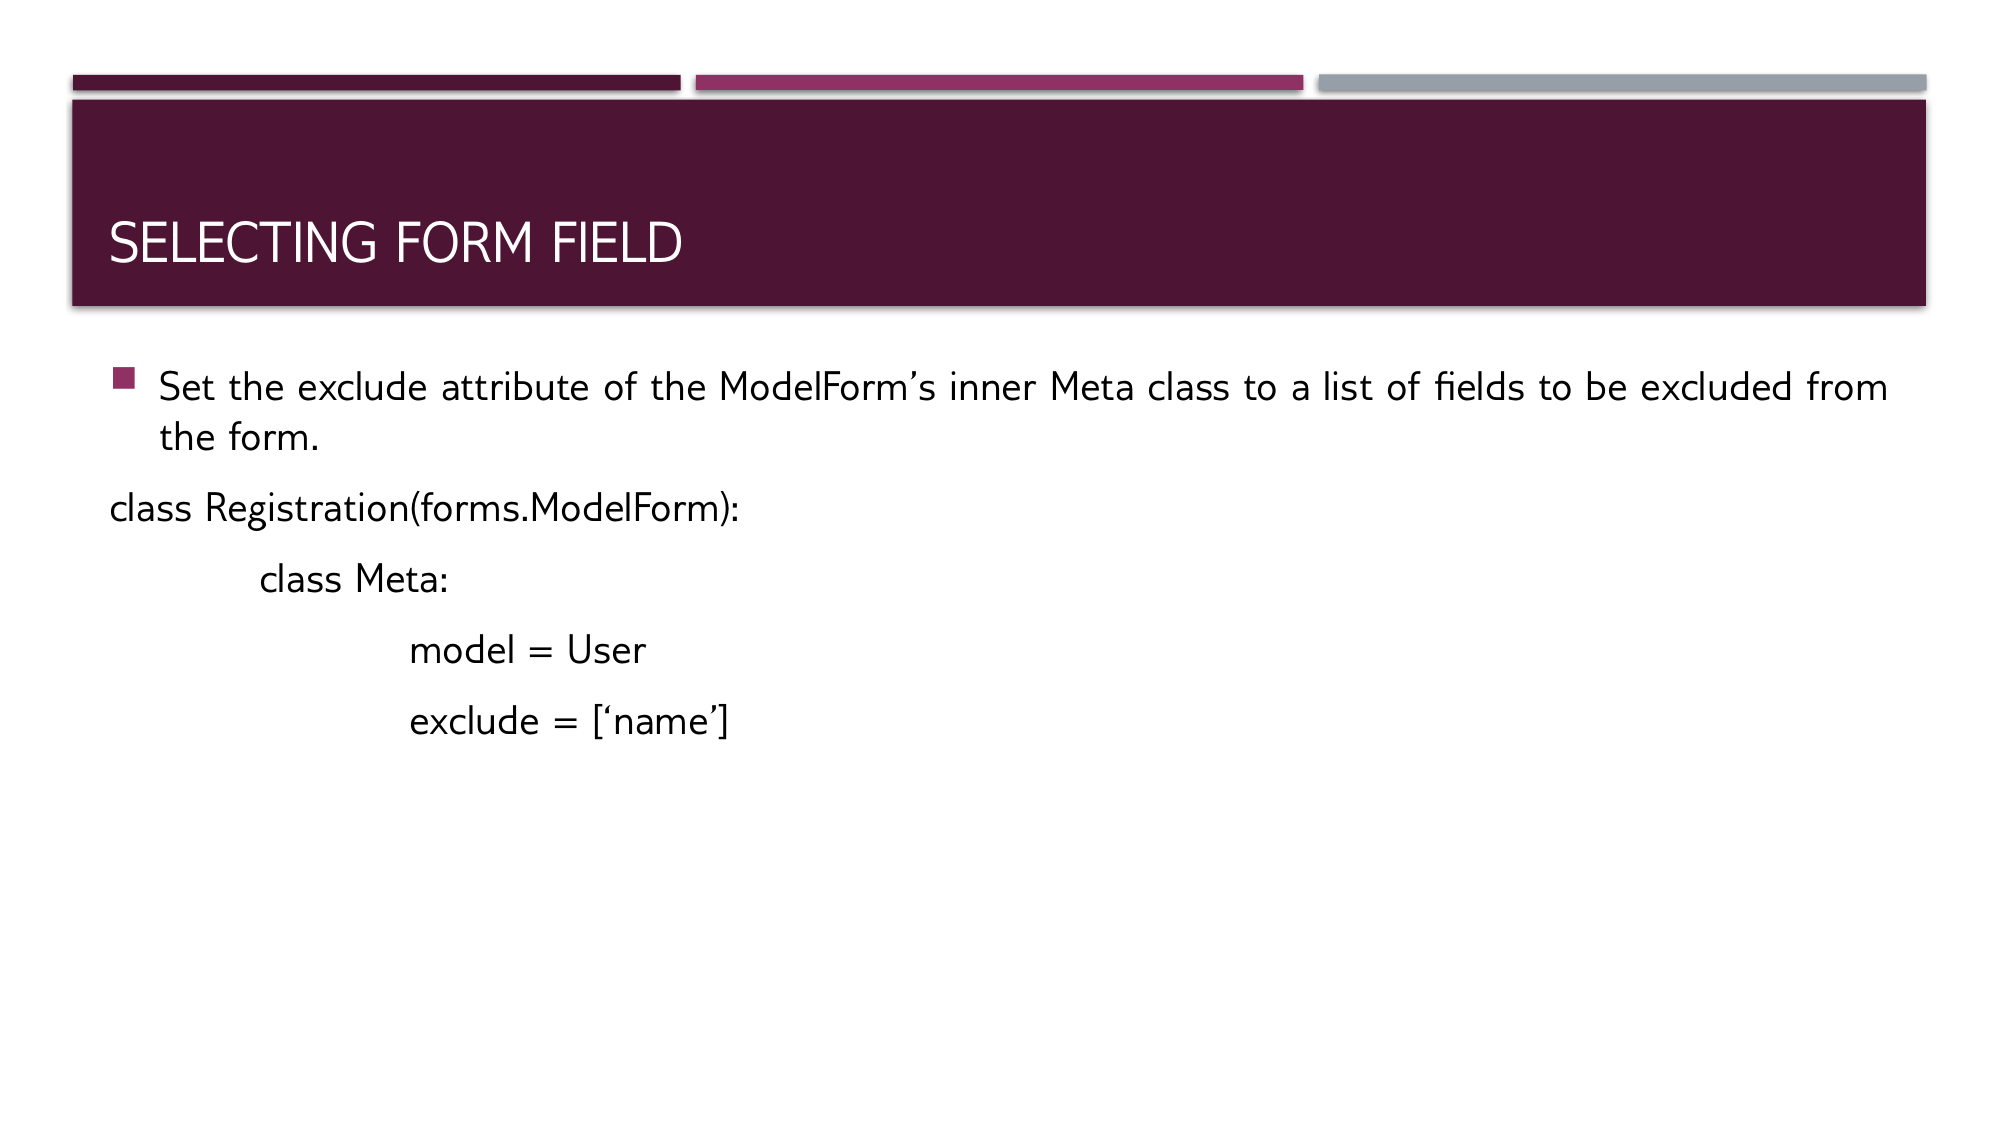

# Selecting form field
Set the exclude attribute of the ModelForm’s inner Meta class to a list of fields to be excluded from the form.
class Registration(forms.ModelForm):
	class Meta:
		model = User
		exclude = [‘name’]